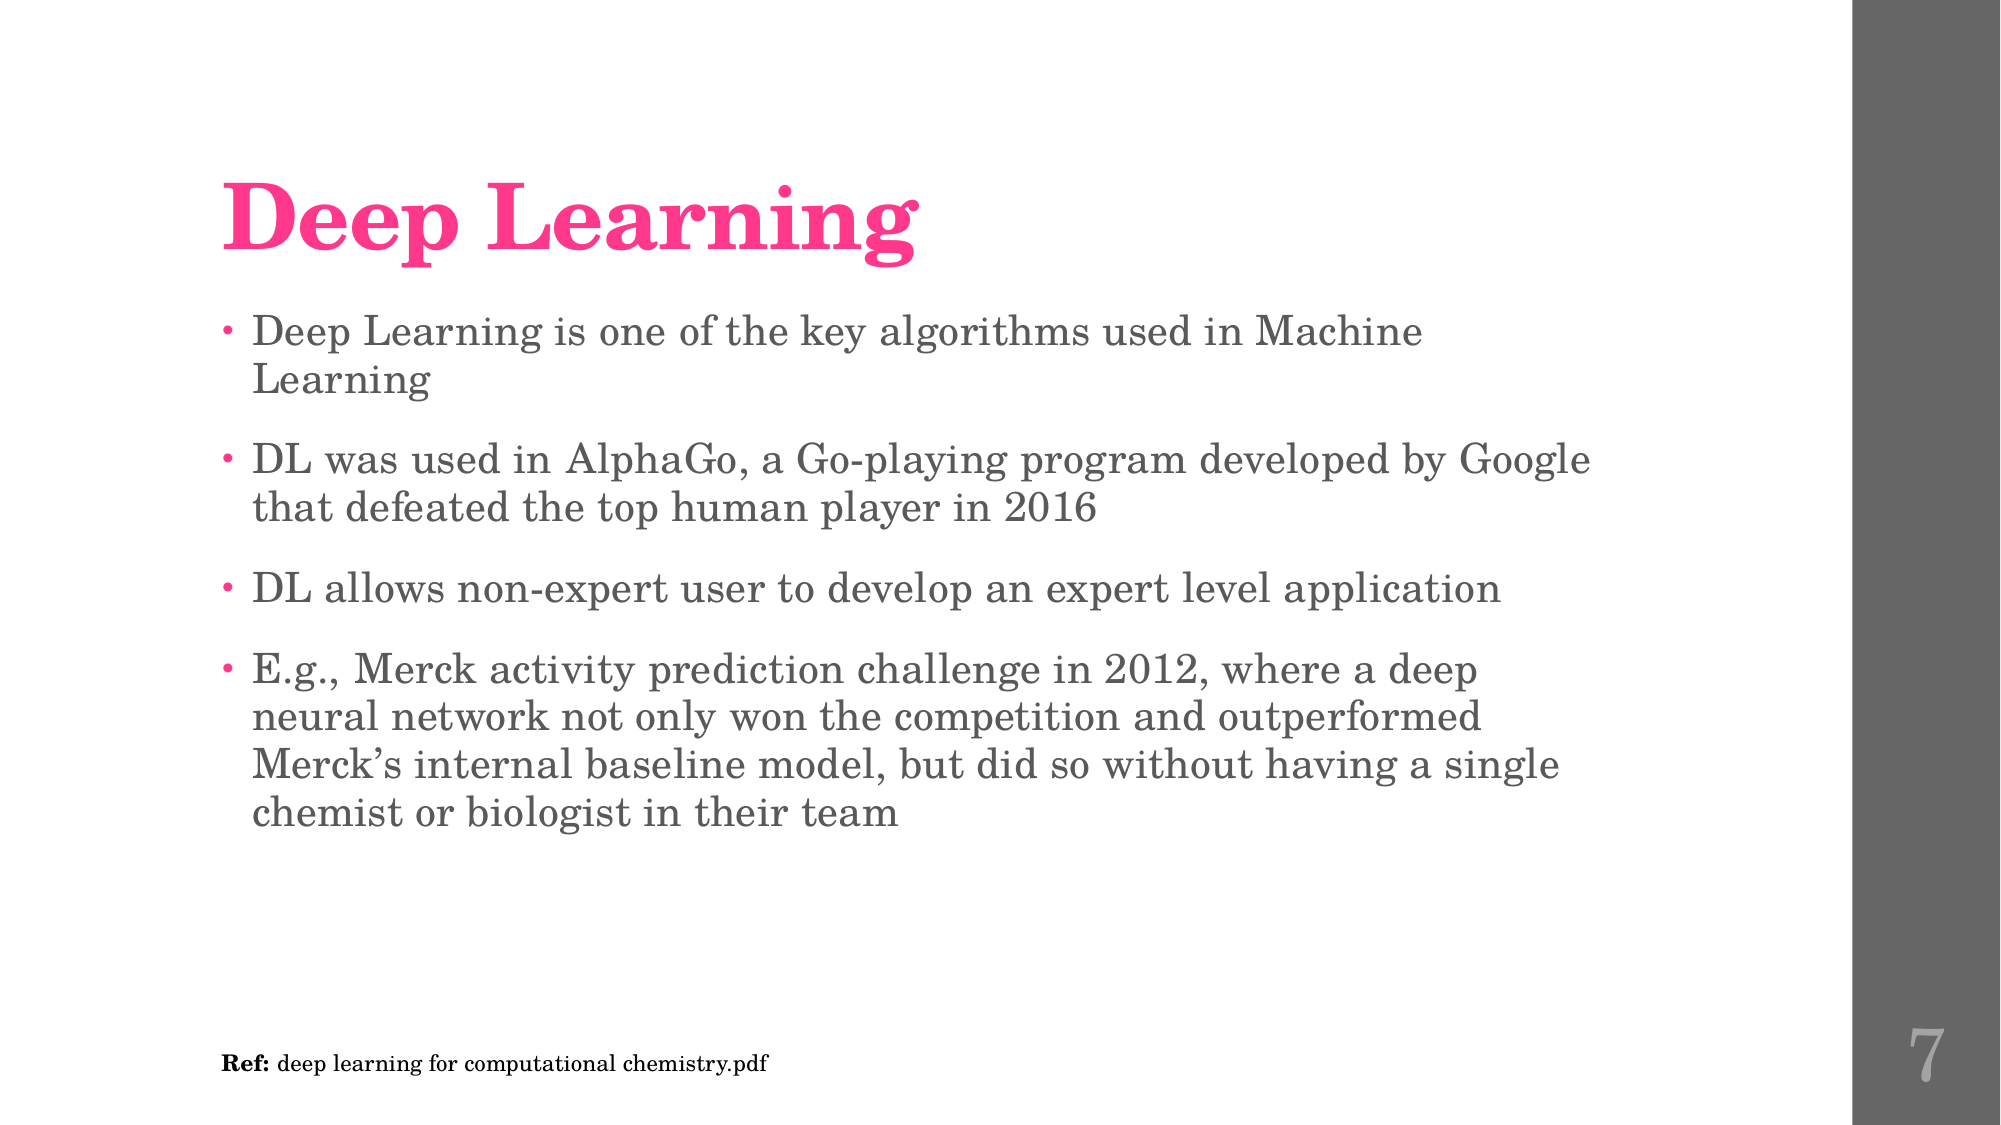

# Deep Learning
Deep Learning is one of the key algorithms used in Machine Learning
DL was used in AlphaGo, a Go-playing program developed by Google that defeated the top human player in 2016
DL allows non-expert user to develop an expert level application
E.g., Merck activity prediction challenge in 2012, where a deep neural network not only won the competition and outperformed Merck’s internal baseline model, but did so without having a single chemist or biologist in their team

7
Ref: deep learning for computational chemistry.pdf